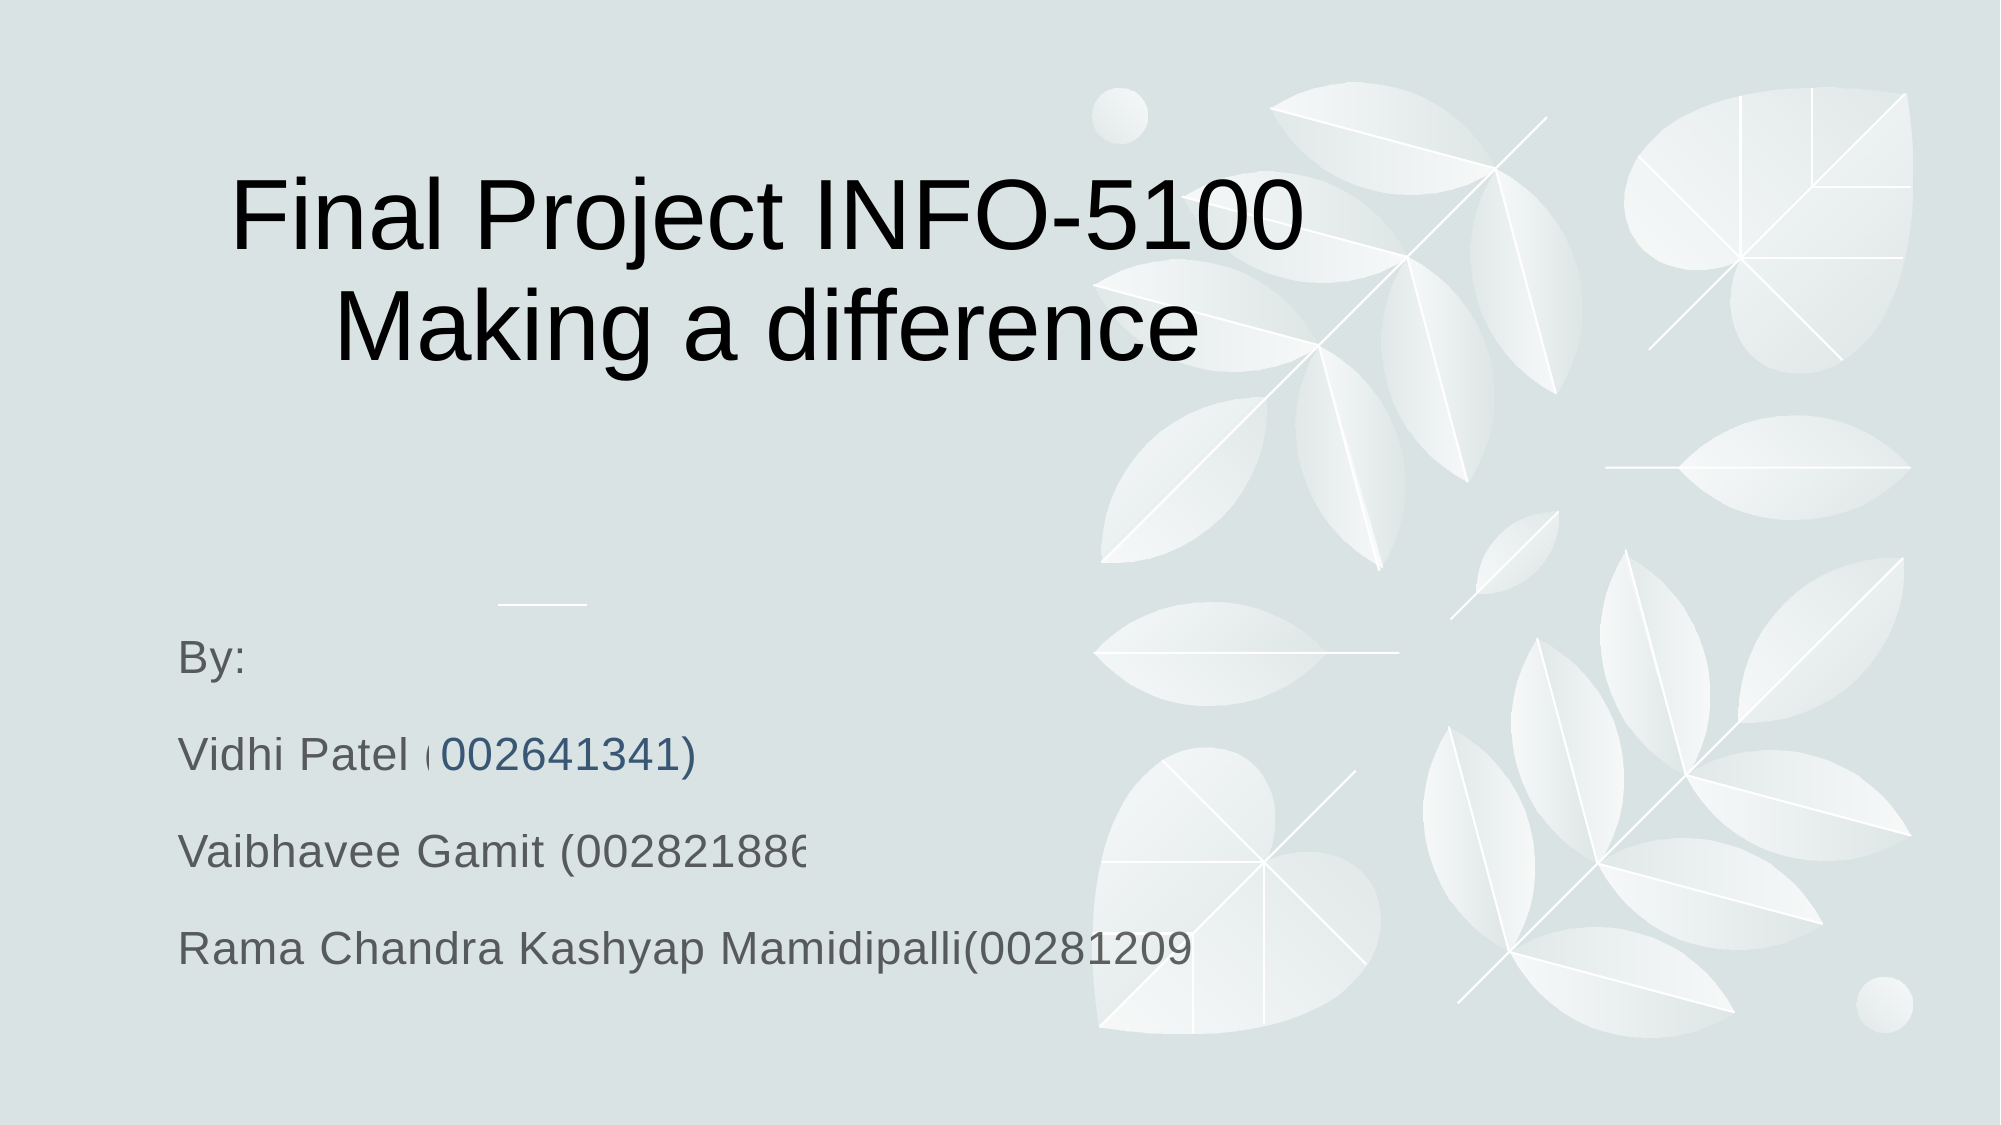

# Final Project INFO-5100 Making a difference
By:
Vidhi Patel (002641341)
Vaibhavee Gamit (002821886)
Rama Chandra Kashyap Mamidipalli(002812095)